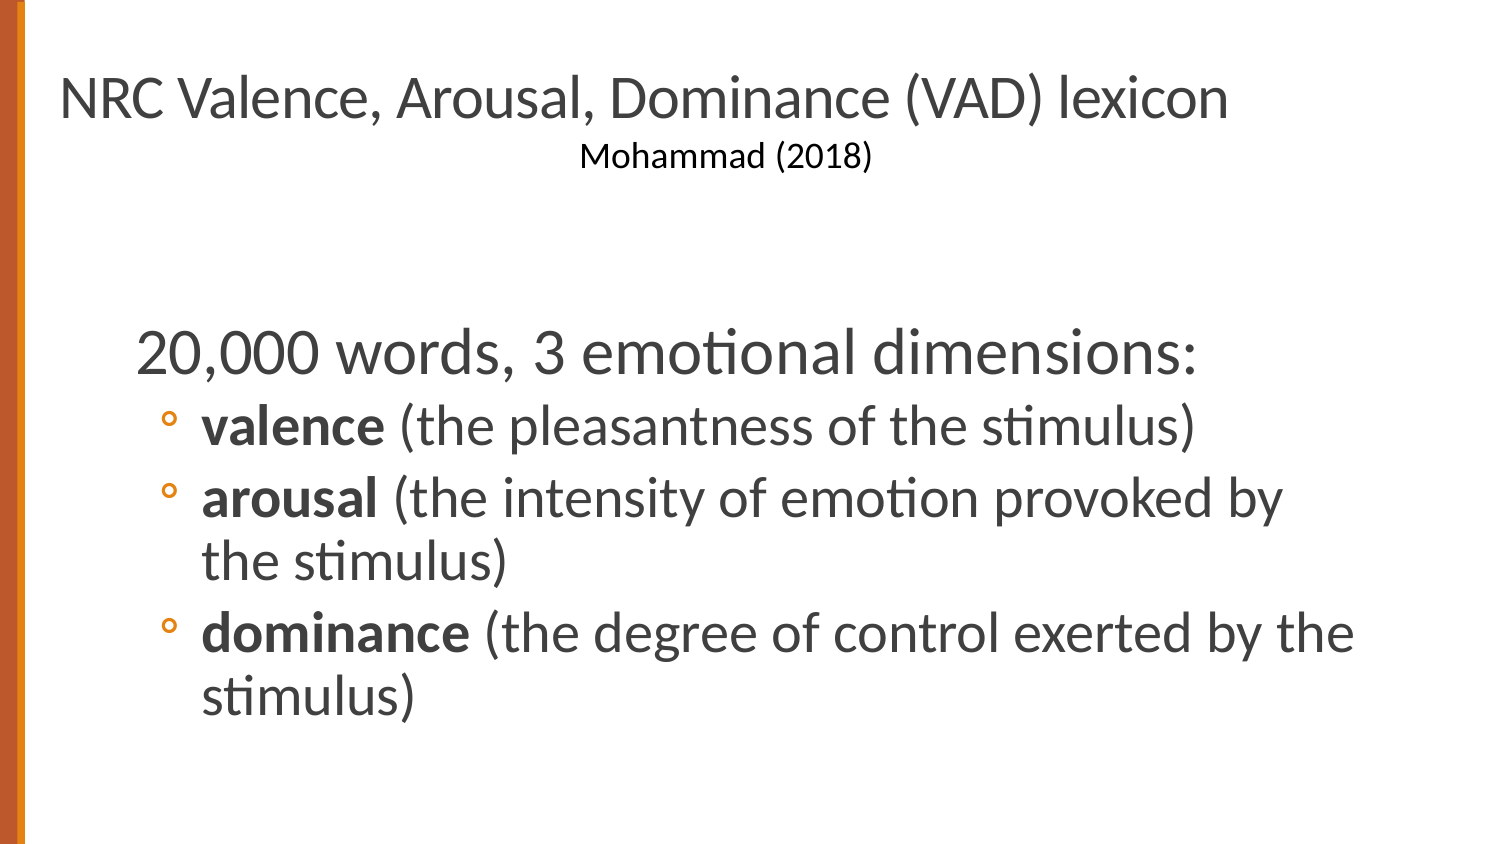

# NRC Valence, Arousal, Dominance (VAD) lexicon
Mohammad (2018)
20,000 words, 3 emotional dimensions:
valence (the pleasantness of the stimulus)
arousal (the intensity of emotion provoked by the stimulus)
dominance (the degree of control exerted by the stimulus)